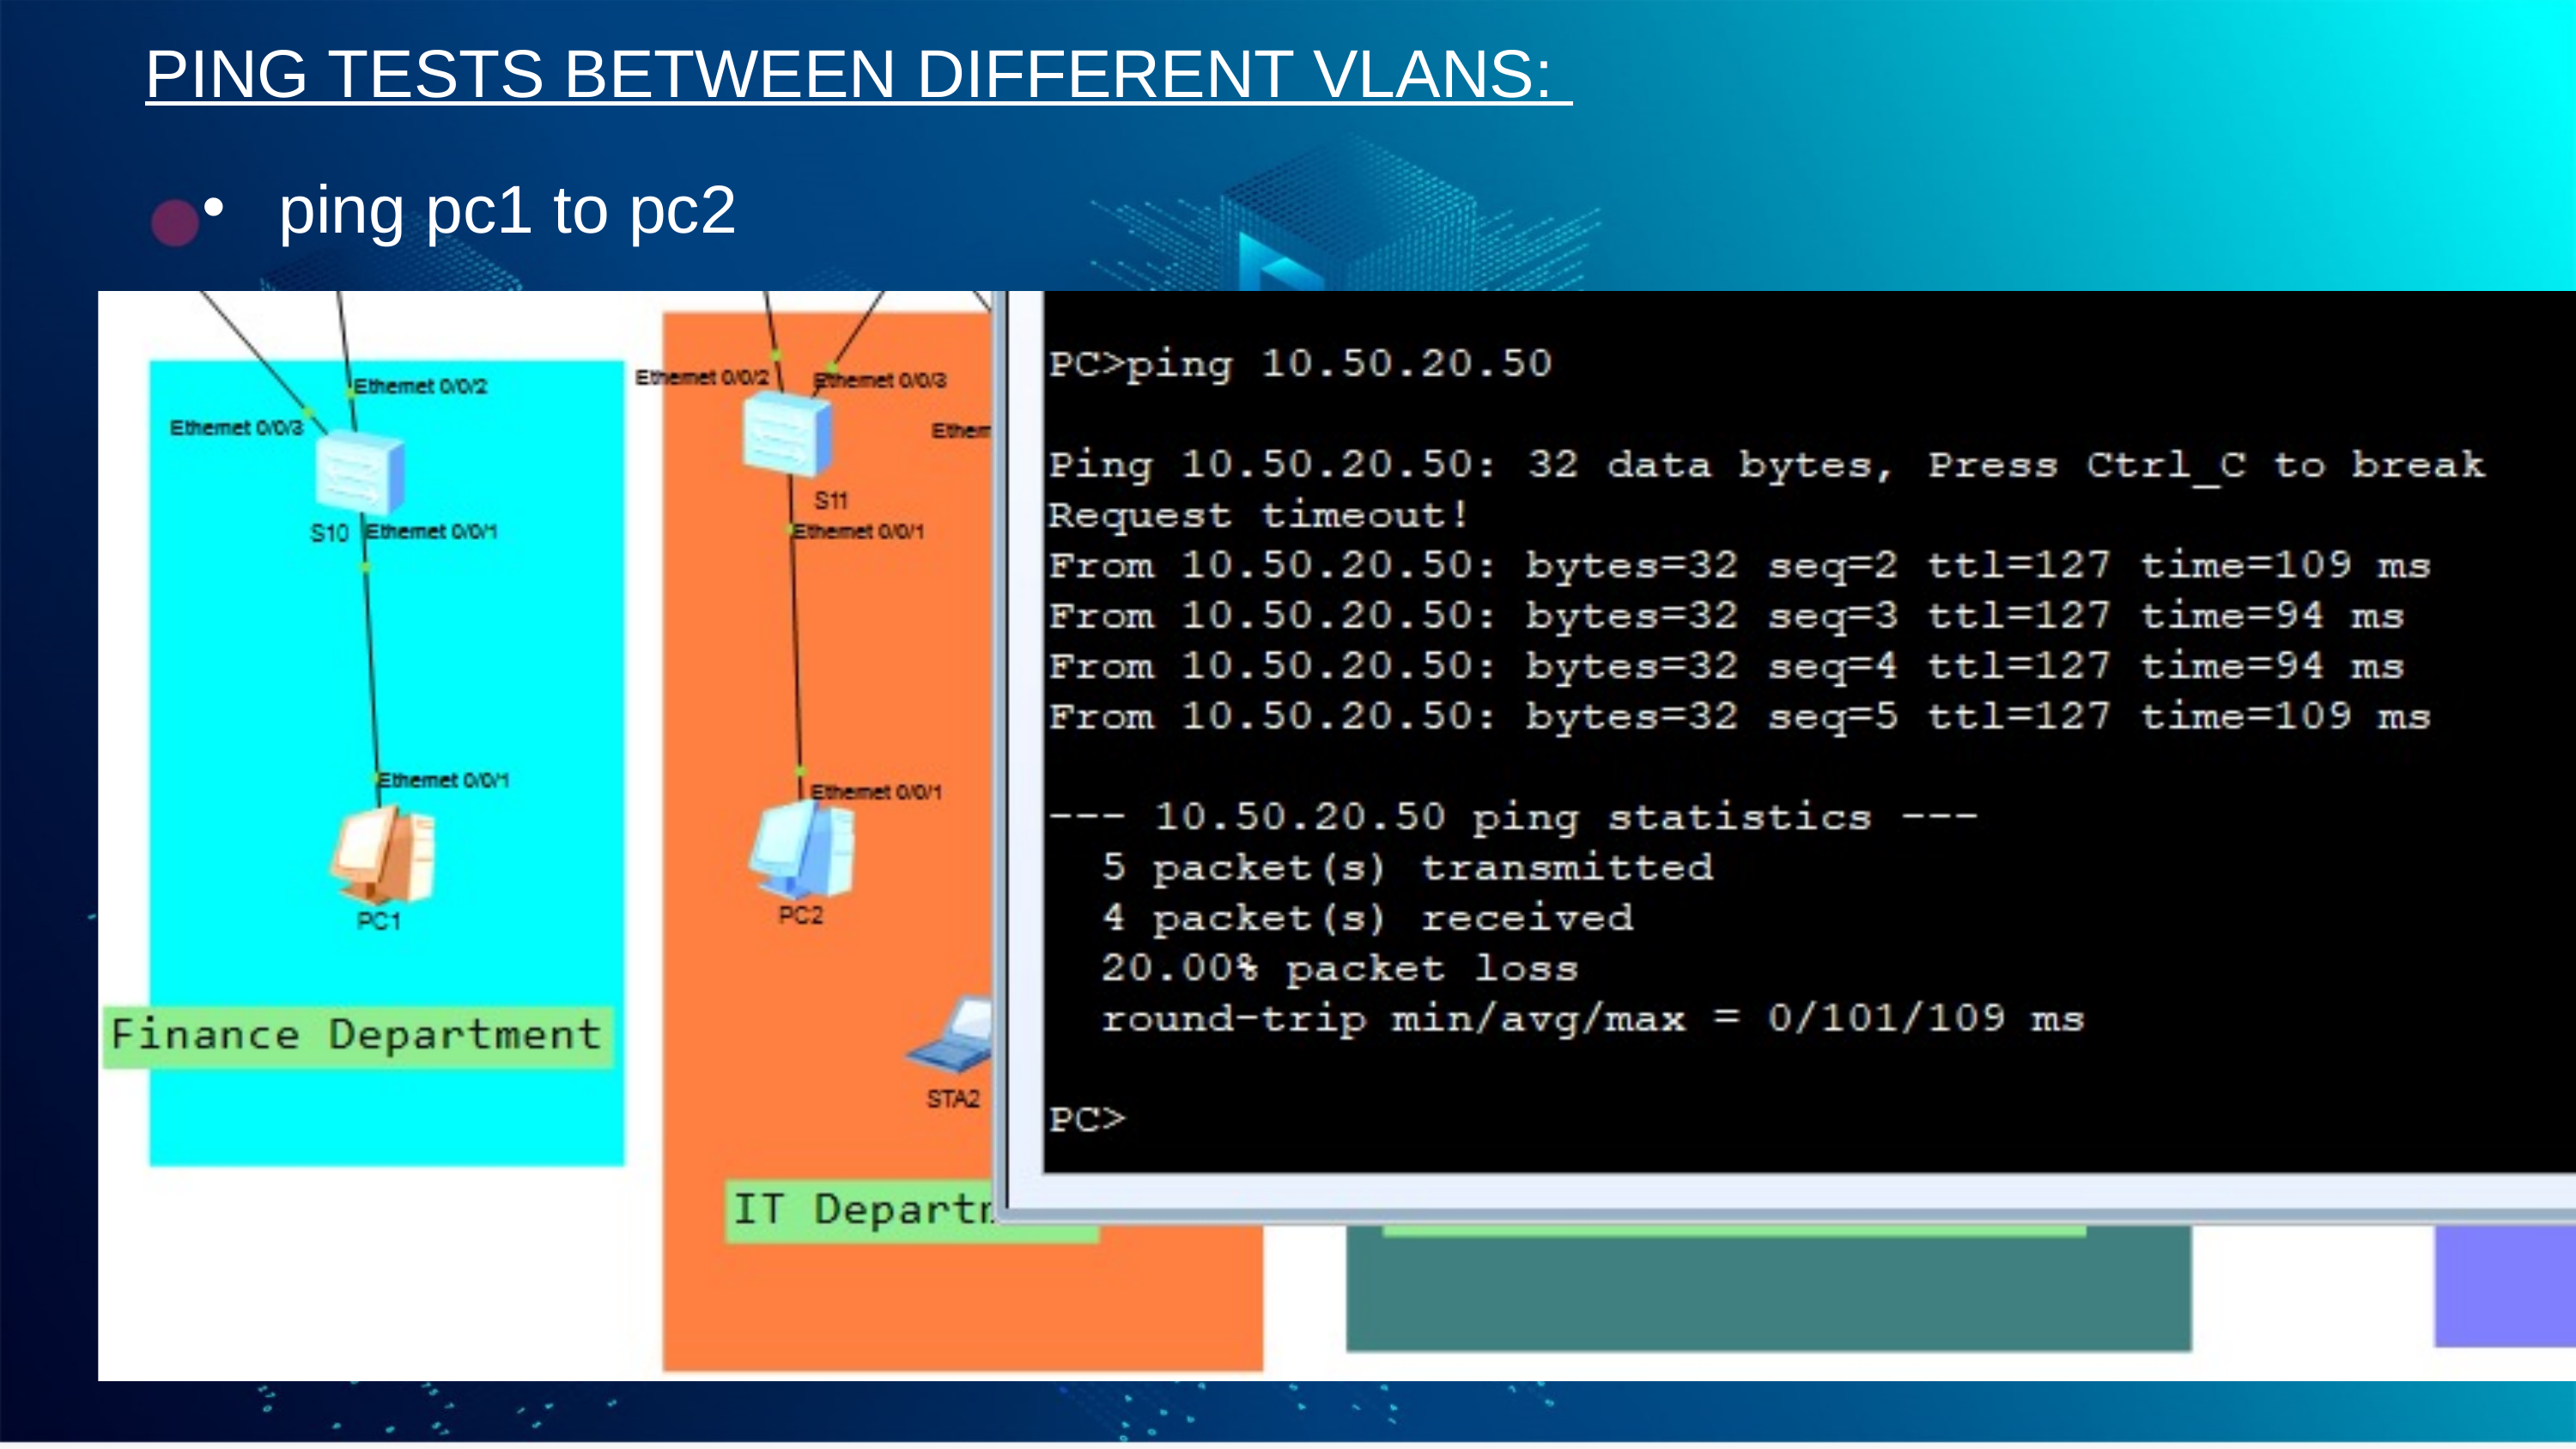

PING TESTS BETWEEN DIFFERENT VLANS:

 ping pc1 to pc2